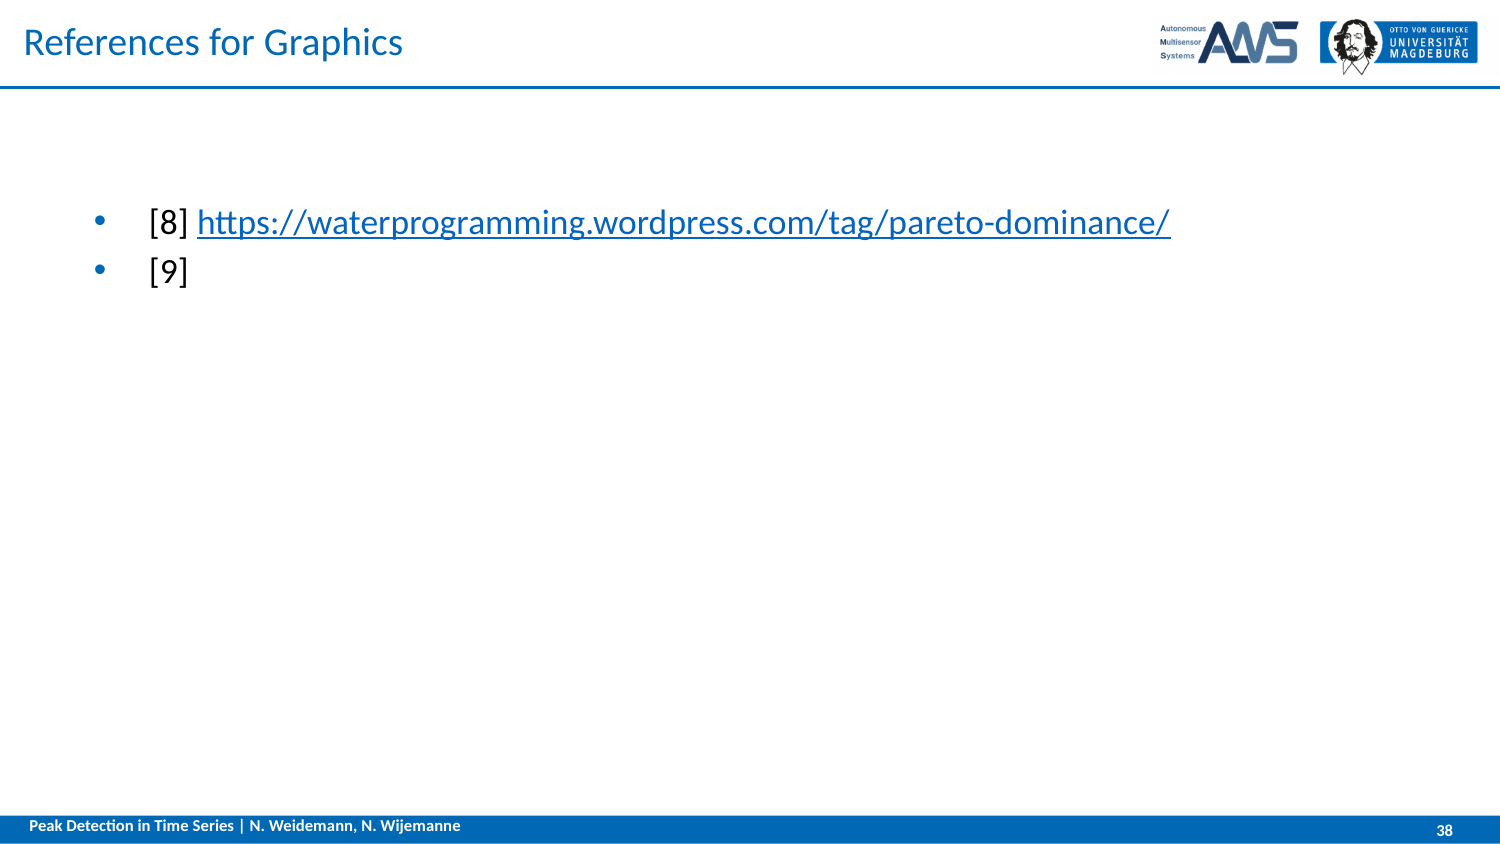

# References for Graphics
[8] https://waterprogramming.wordpress.com/tag/pareto-dominance/
[9]
Peak Detection in Time Series | N. Weidemann, N. Wijemanne
38